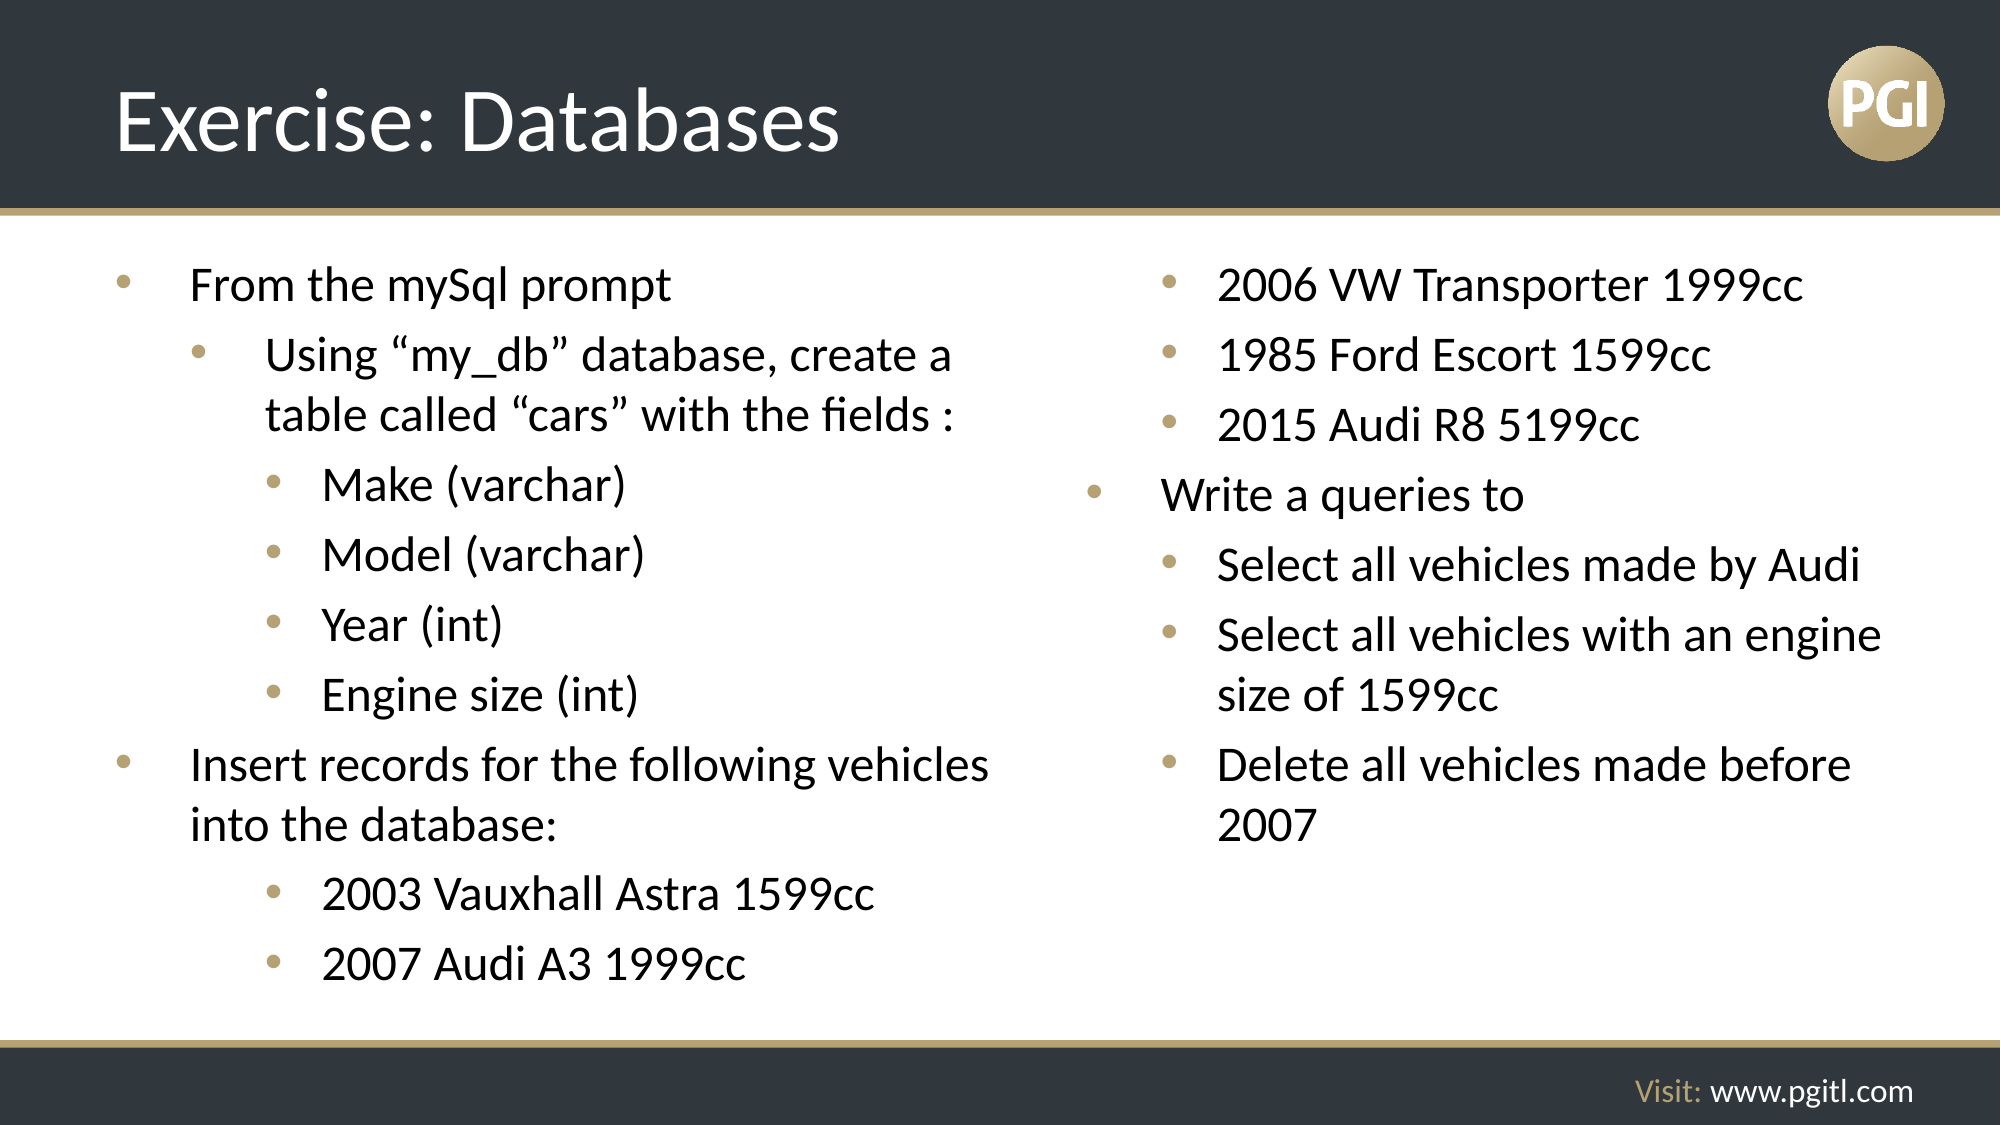

# Exercise: Databases
From the mySql prompt
Using “my_db” database, create a table called “cars” with the fields :
Make (varchar)
Model (varchar)
Year (int)
Engine size (int)
Insert records for the following vehicles into the database:
2003 Vauxhall Astra 1599cc
2007 Audi A3 1999cc

2006 VW Transporter 1999cc
1985 Ford Escort 1599cc
2015 Audi R8 5199cc
Write a queries to
Select all vehicles made by Audi
Select all vehicles with an engine size of 1599cc
Delete all vehicles made before 2007